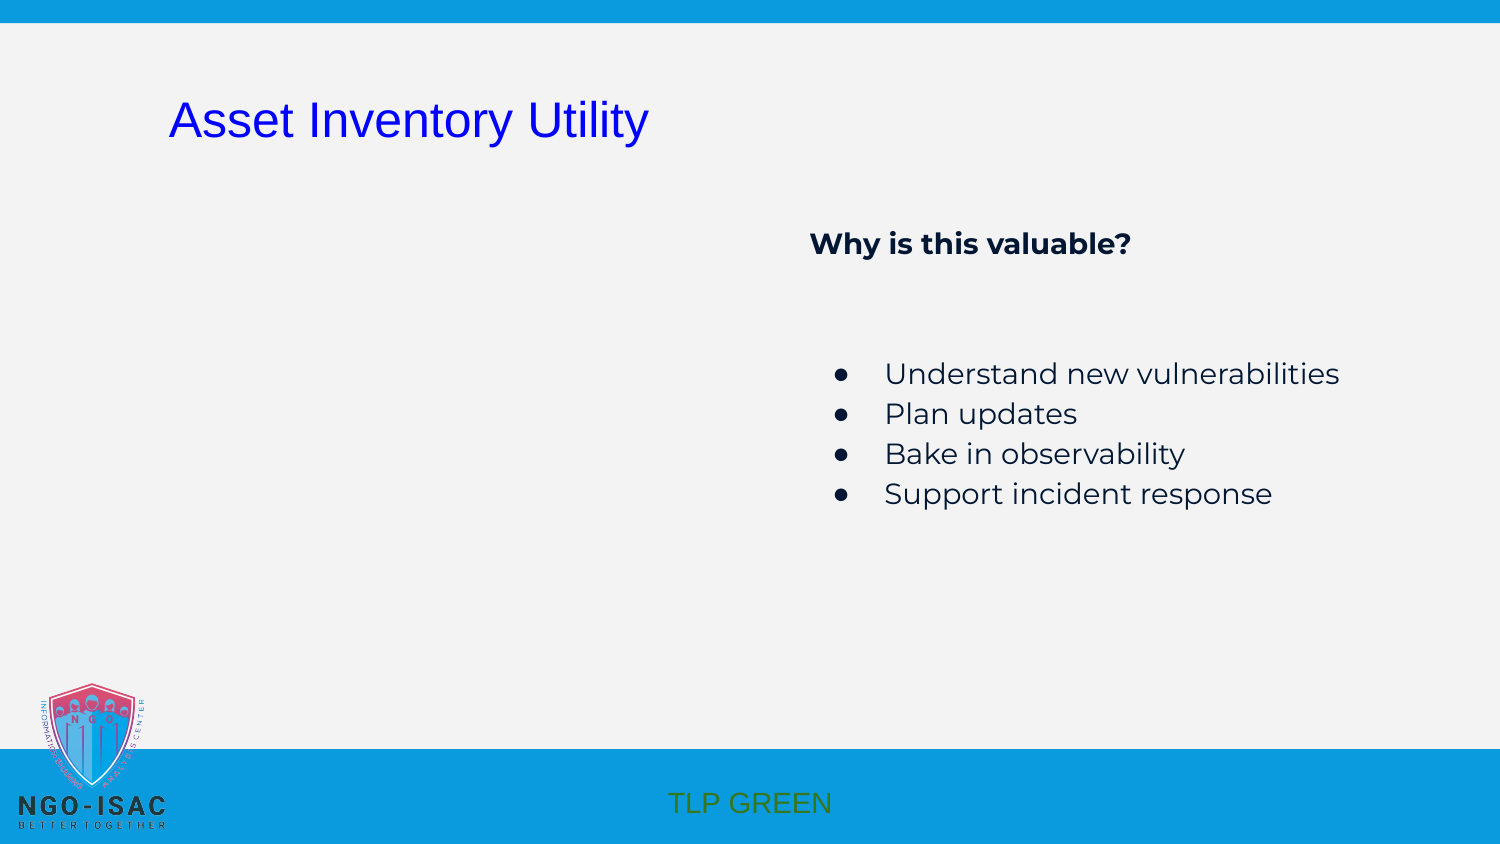

# Asset Inventory Utility
Why is this valuable?

Understand new vulnerabilities
Plan updates
Bake in observability
Support incident response